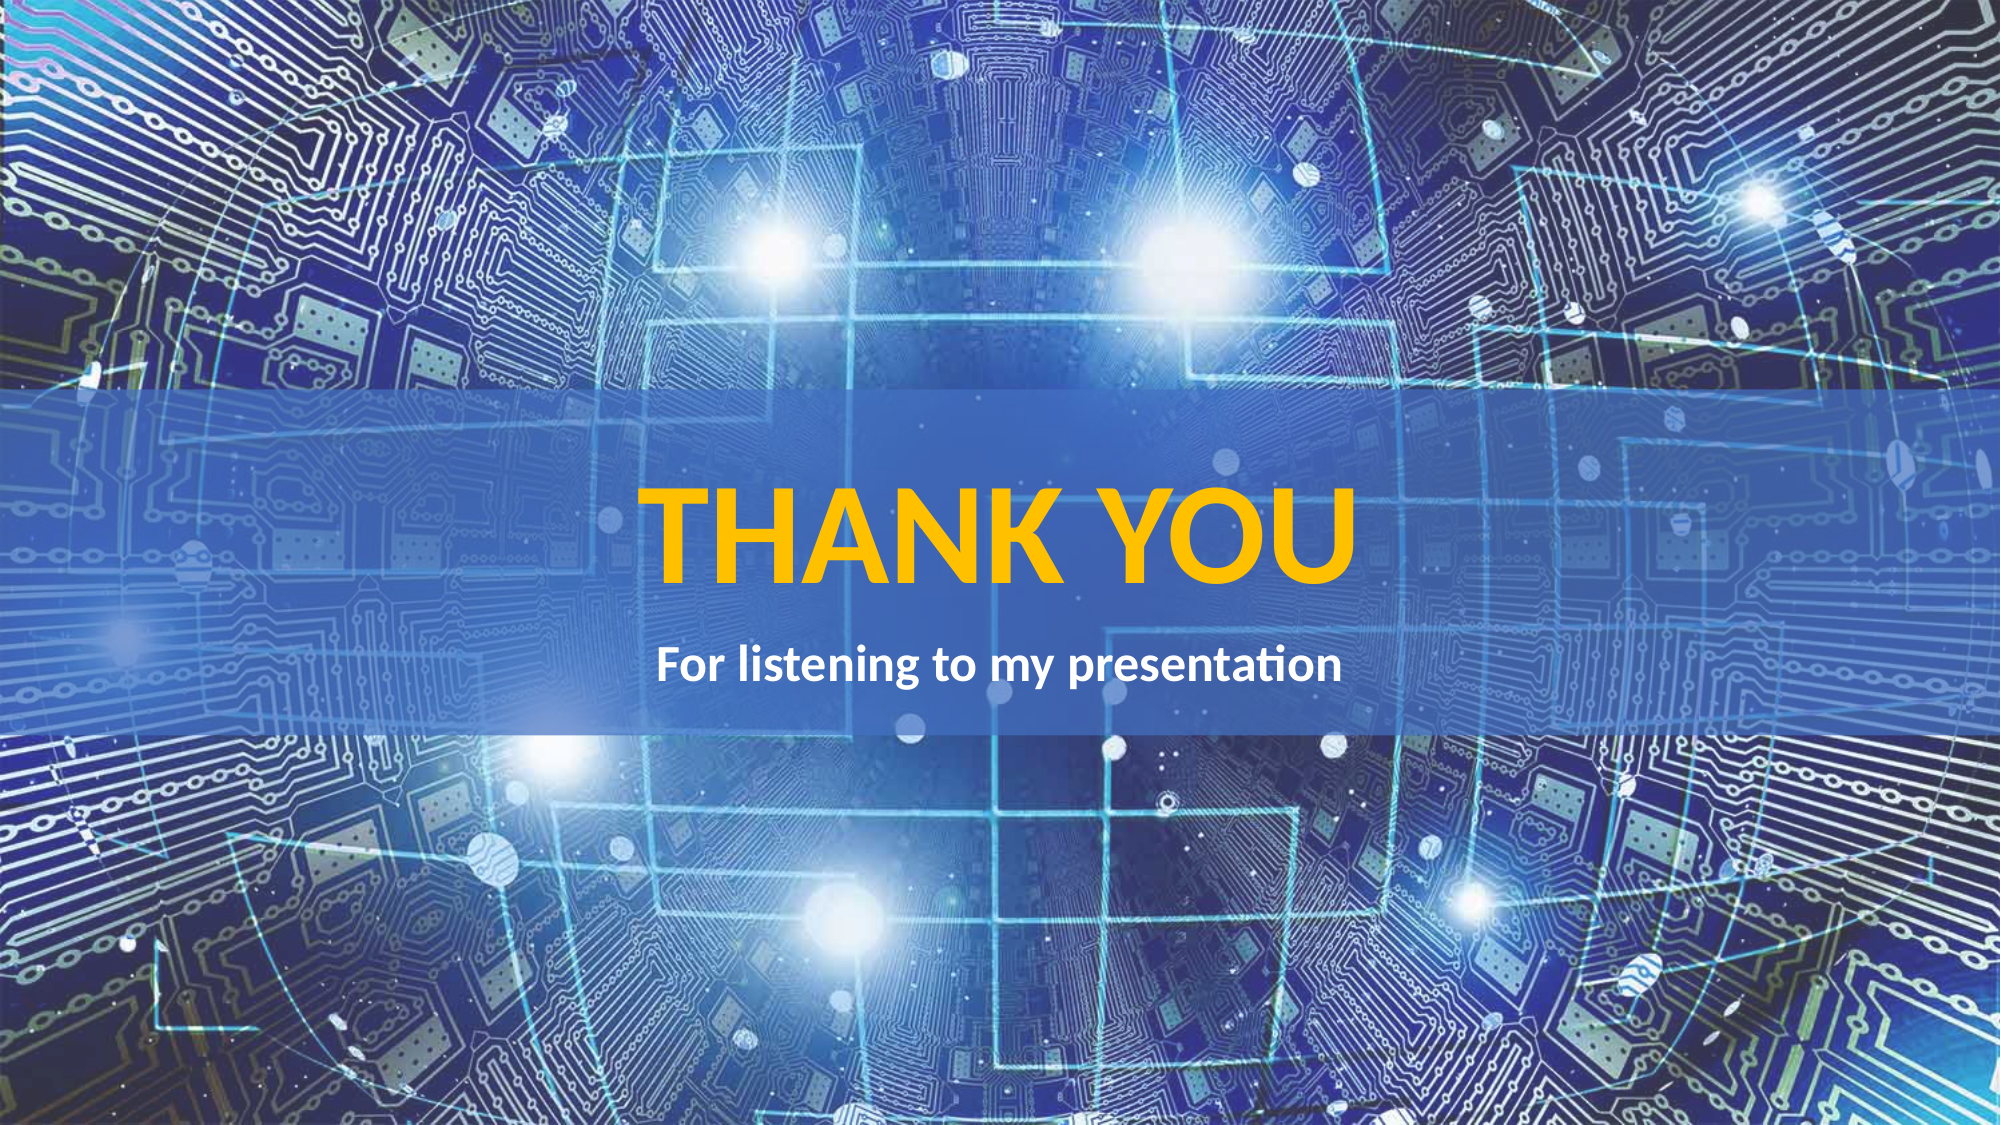

THANK YOU
For listening to my presentation